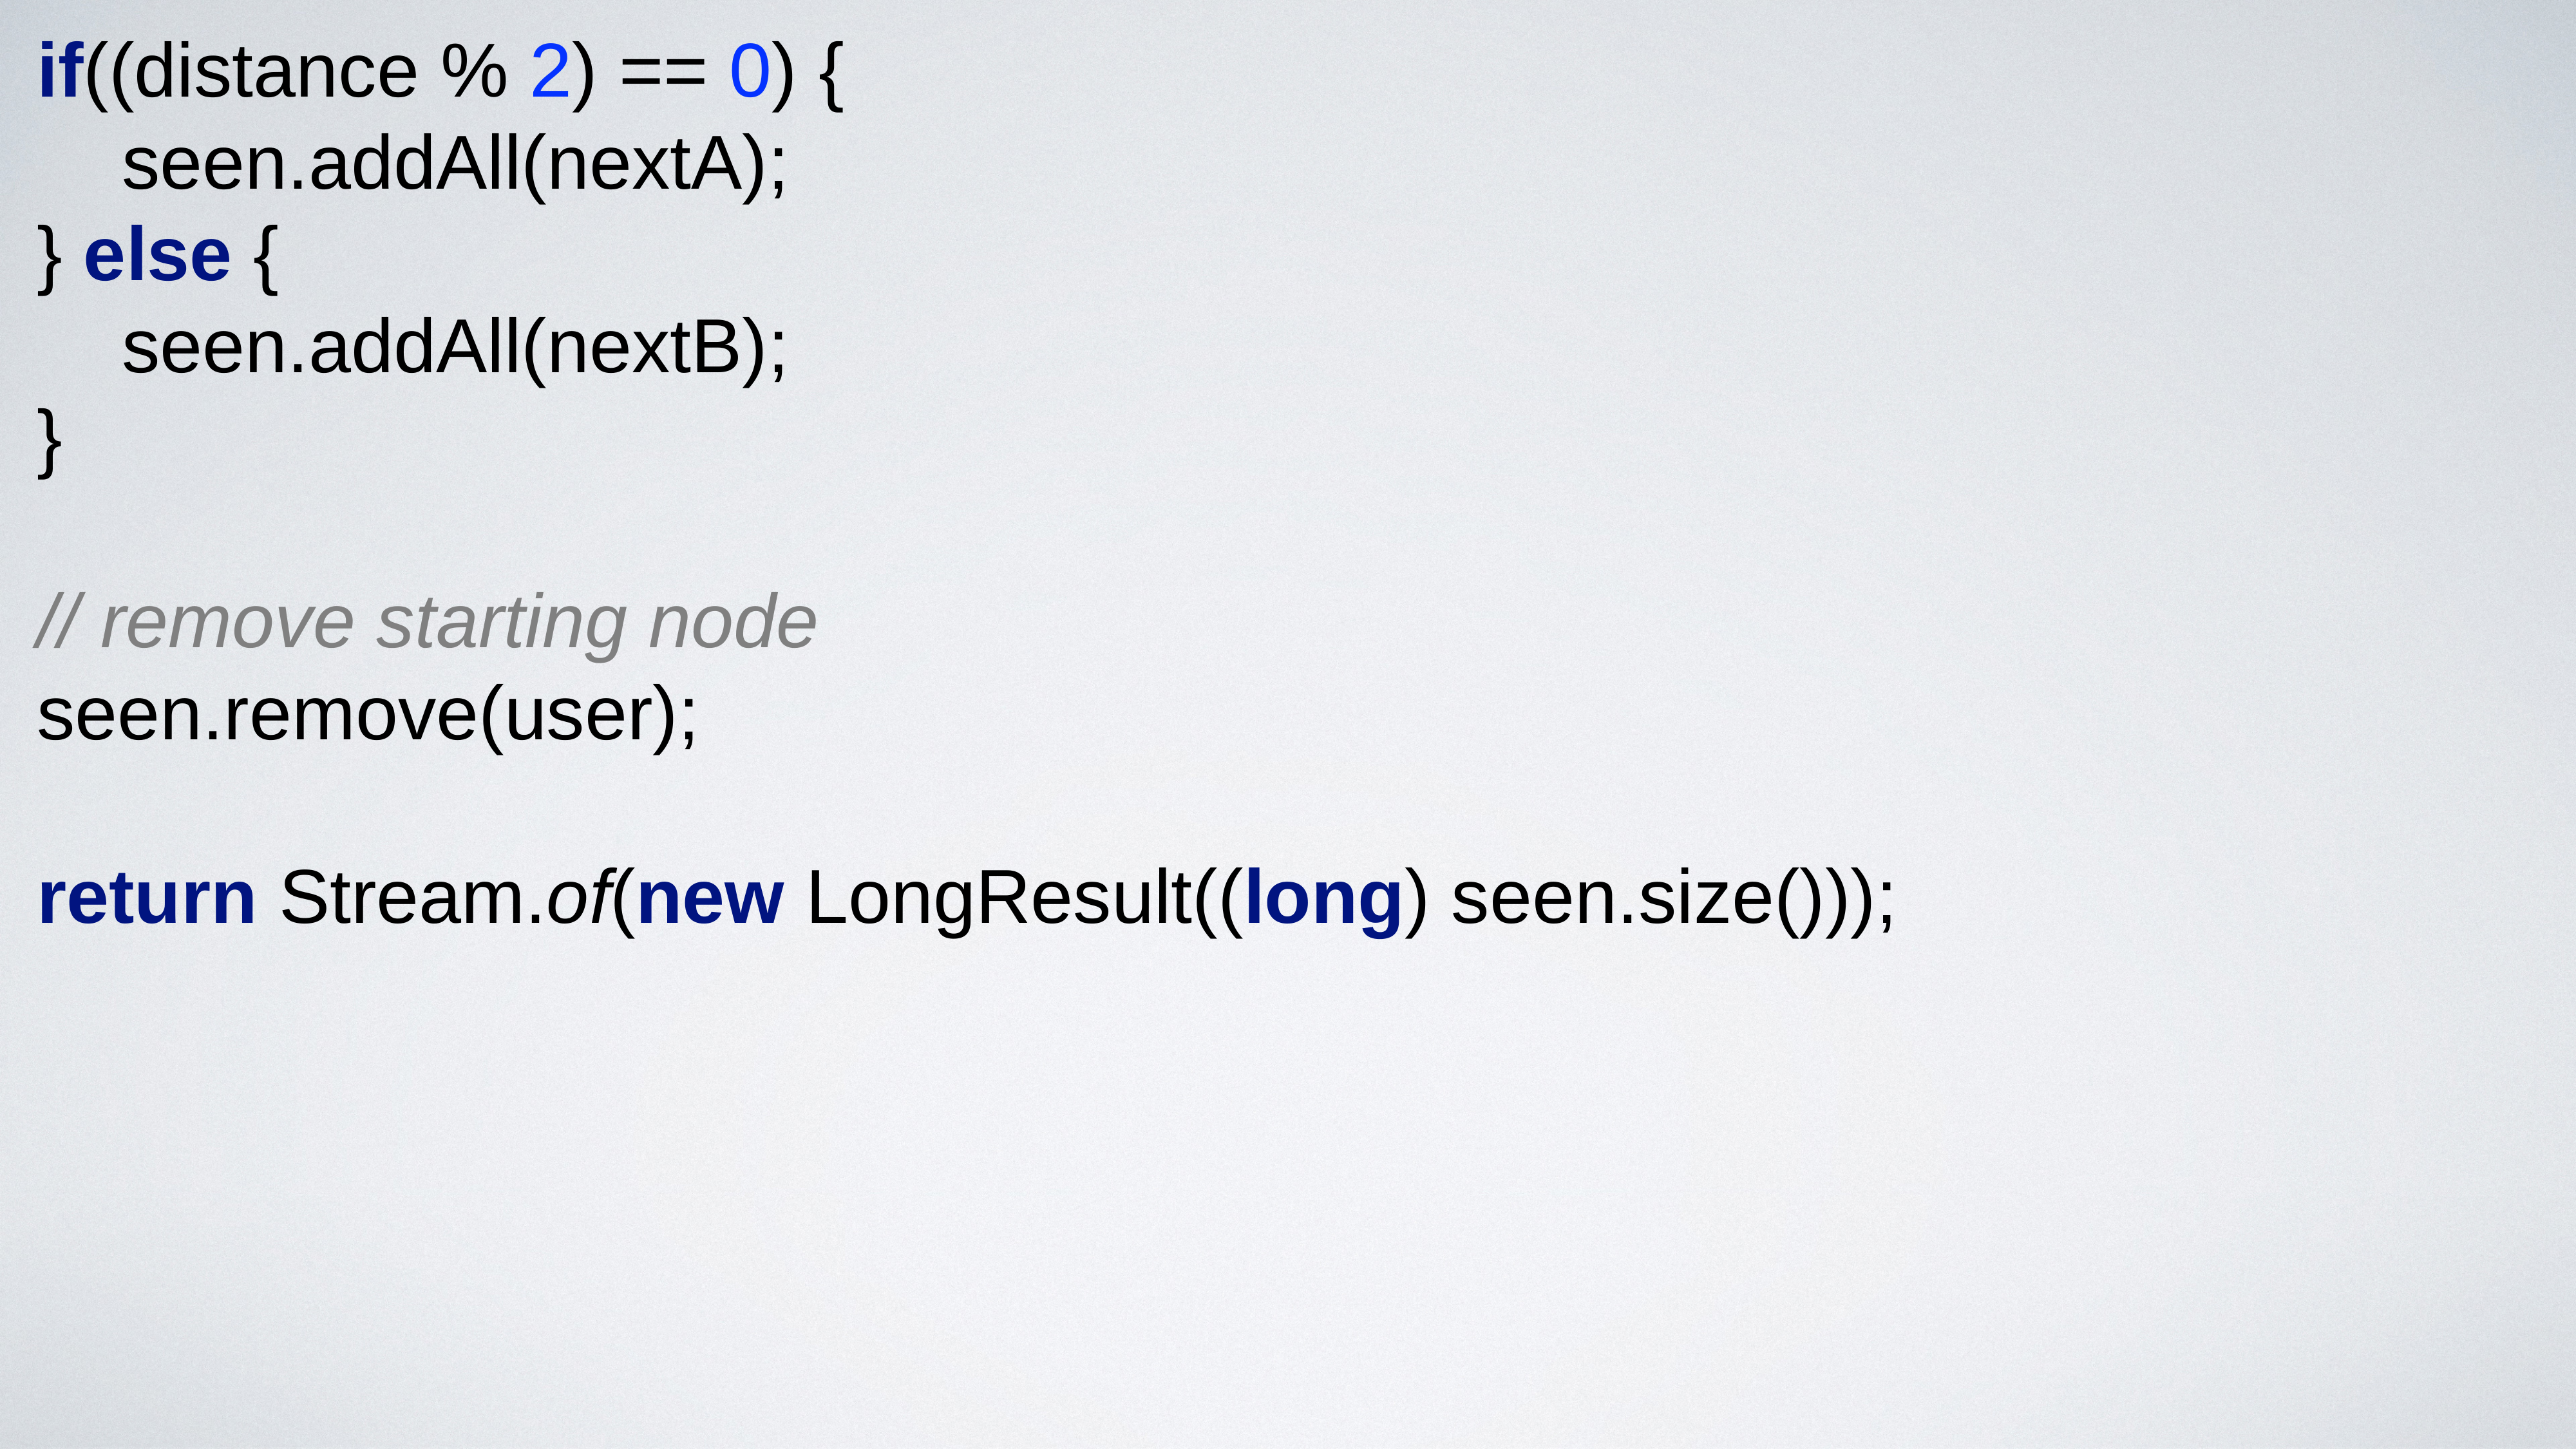

if((distance % 2) == 0) {
    seen.addAll(nextA);
} else {
    seen.addAll(nextB);
}

// remove starting node
seen.remove(user);

return Stream.of(new LongResult((long) seen.size()));